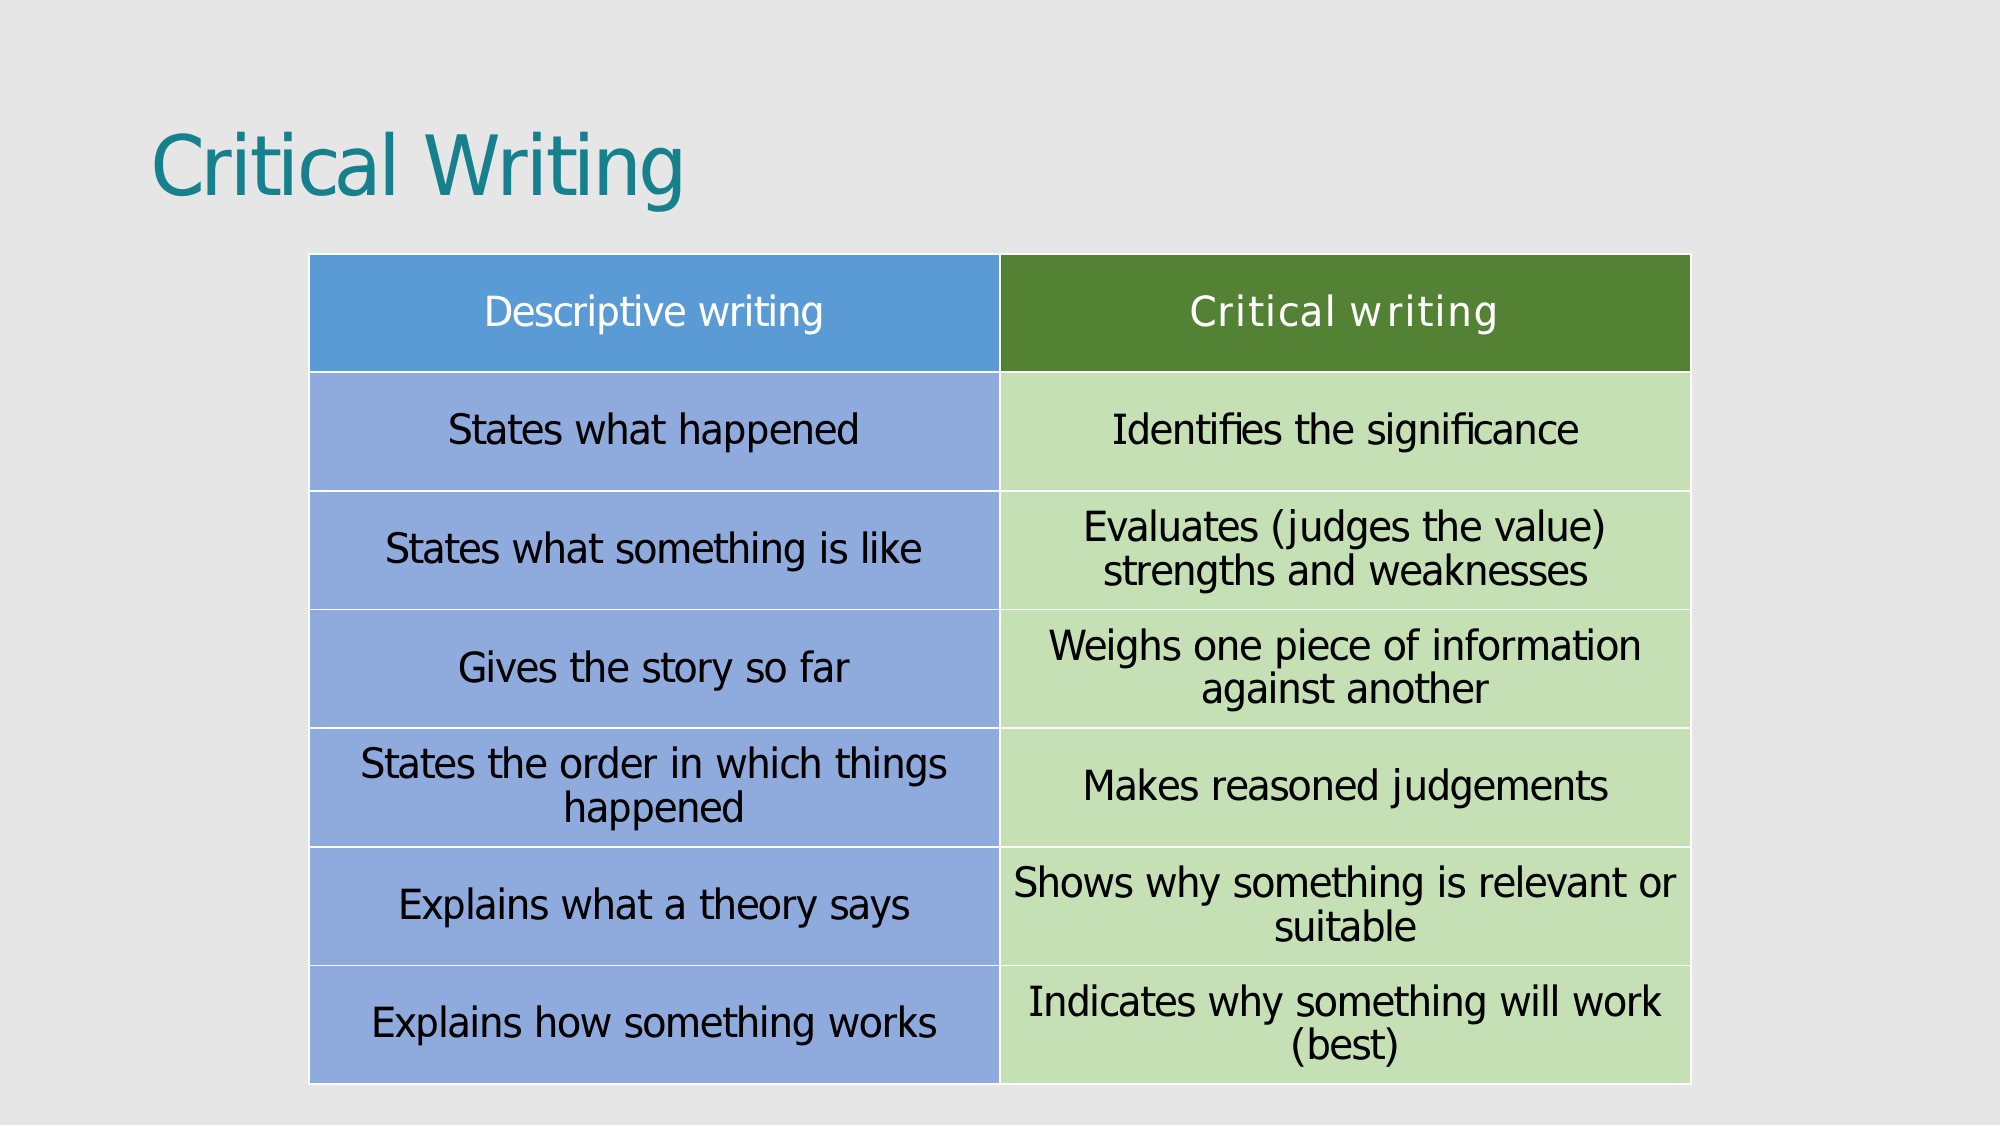

# Critical Writing
| Descriptive writing | Critical writing |
| --- | --- |
| States what happened | Identifies the significance |
| States what something is like | Evaluates (judges the value) strengths and weaknesses |
| Gives the story so far | Weighs one piece of information against another |
| States the order in which things happened | Makes reasoned judgements |
| Explains what a theory says | Shows why something is relevant or suitable |
| Explains how something works | Indicates why something will work (best) |